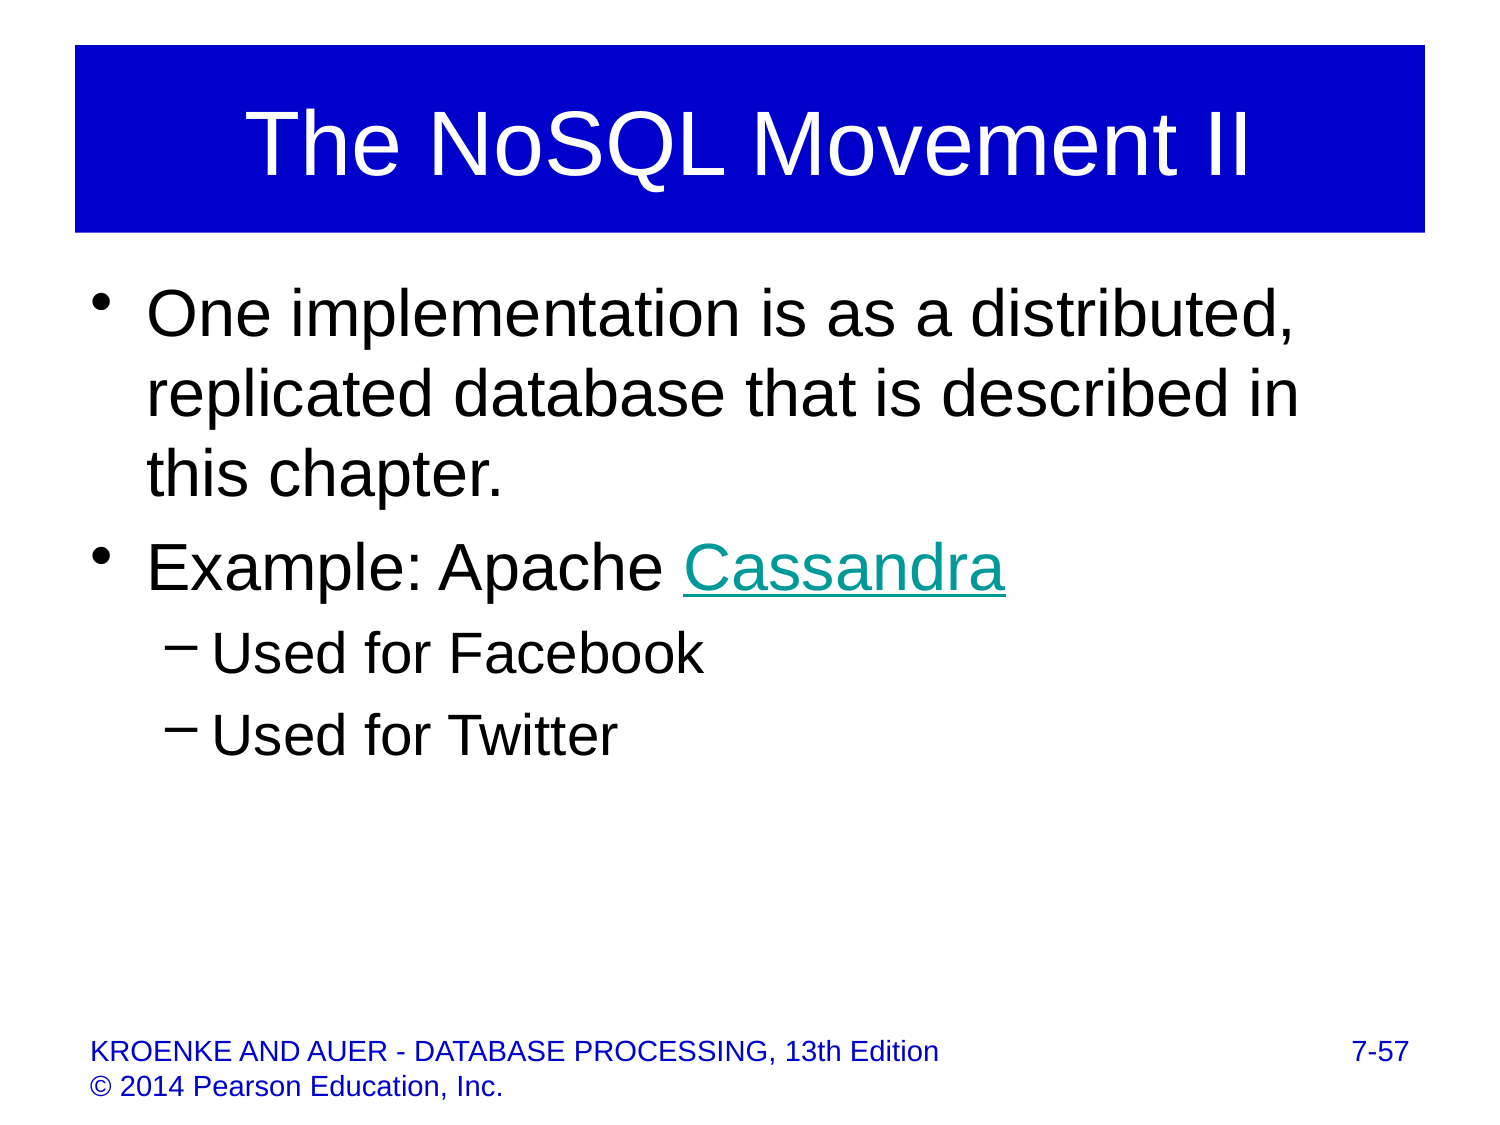

# The NoSQL Movement II
One implementation is as a distributed, replicated database that is described in this chapter.
Example: Apache Cassandra
Used for Facebook
Used for Twitter
7-57
KROENKE AND AUER - DATABASE PROCESSING, 13th Edition  © 2014 Pearson Education, Inc.